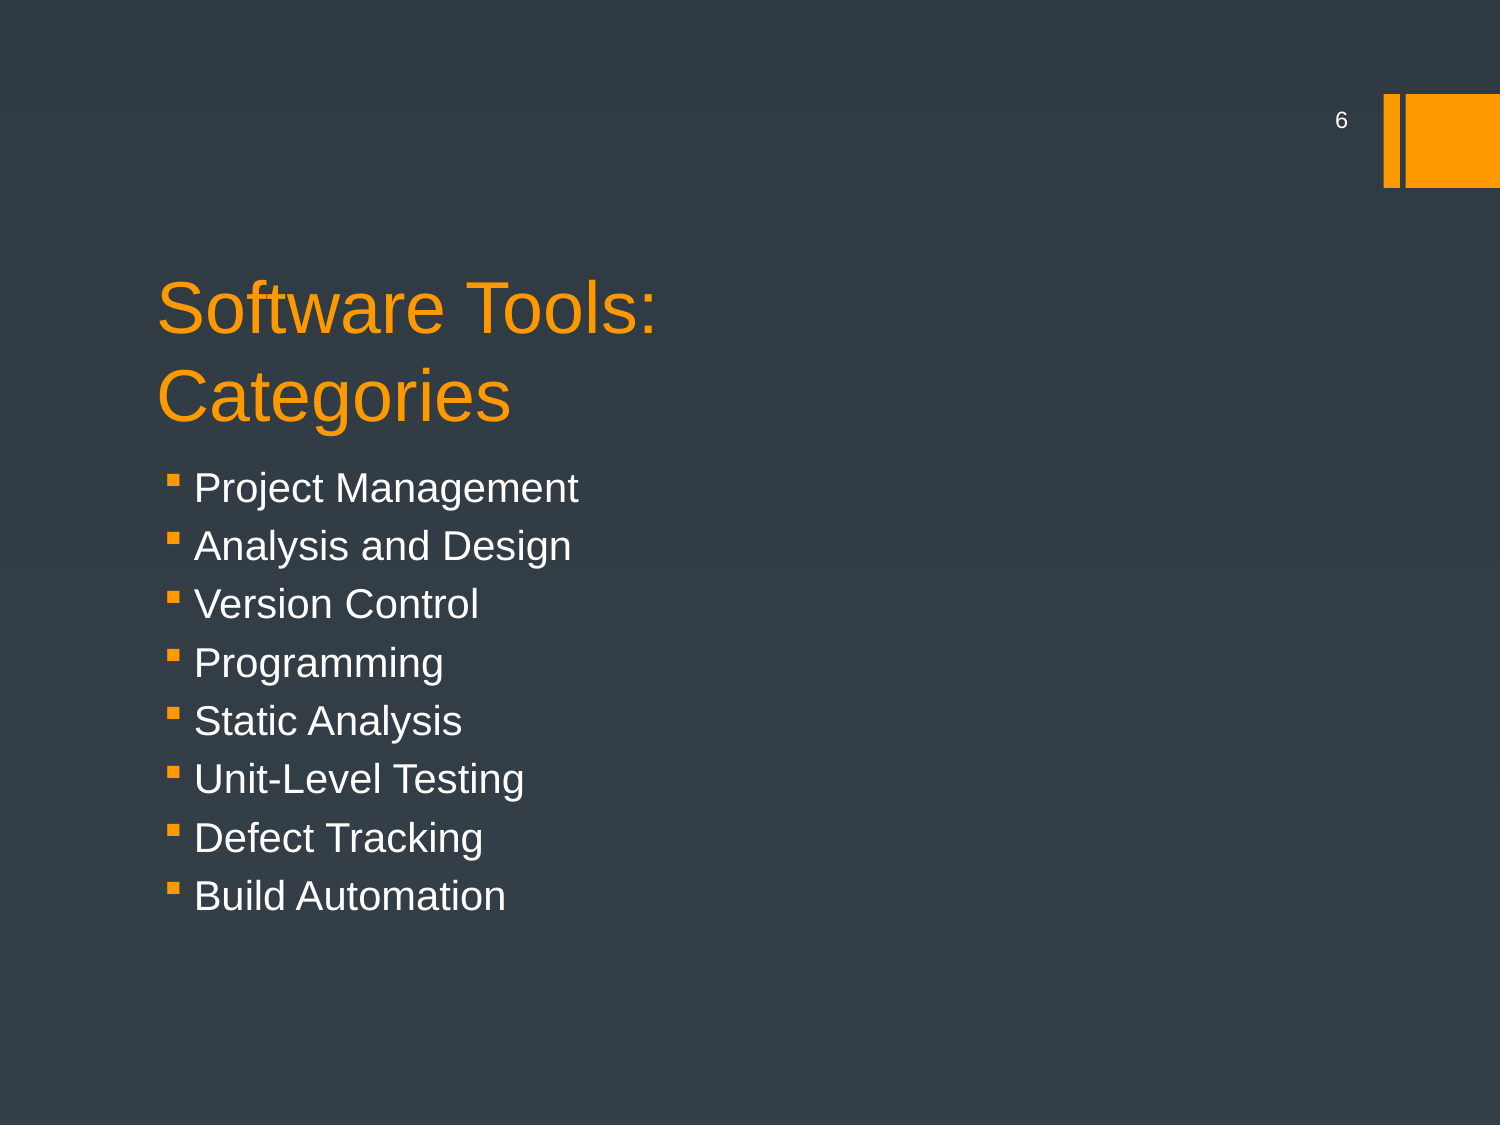

6
# Software Tools:
Categories
Project Management
Analysis and Design
Version Control
Programming
Static Analysis
Unit-Level Testing
Defect Tracking
Build Automation